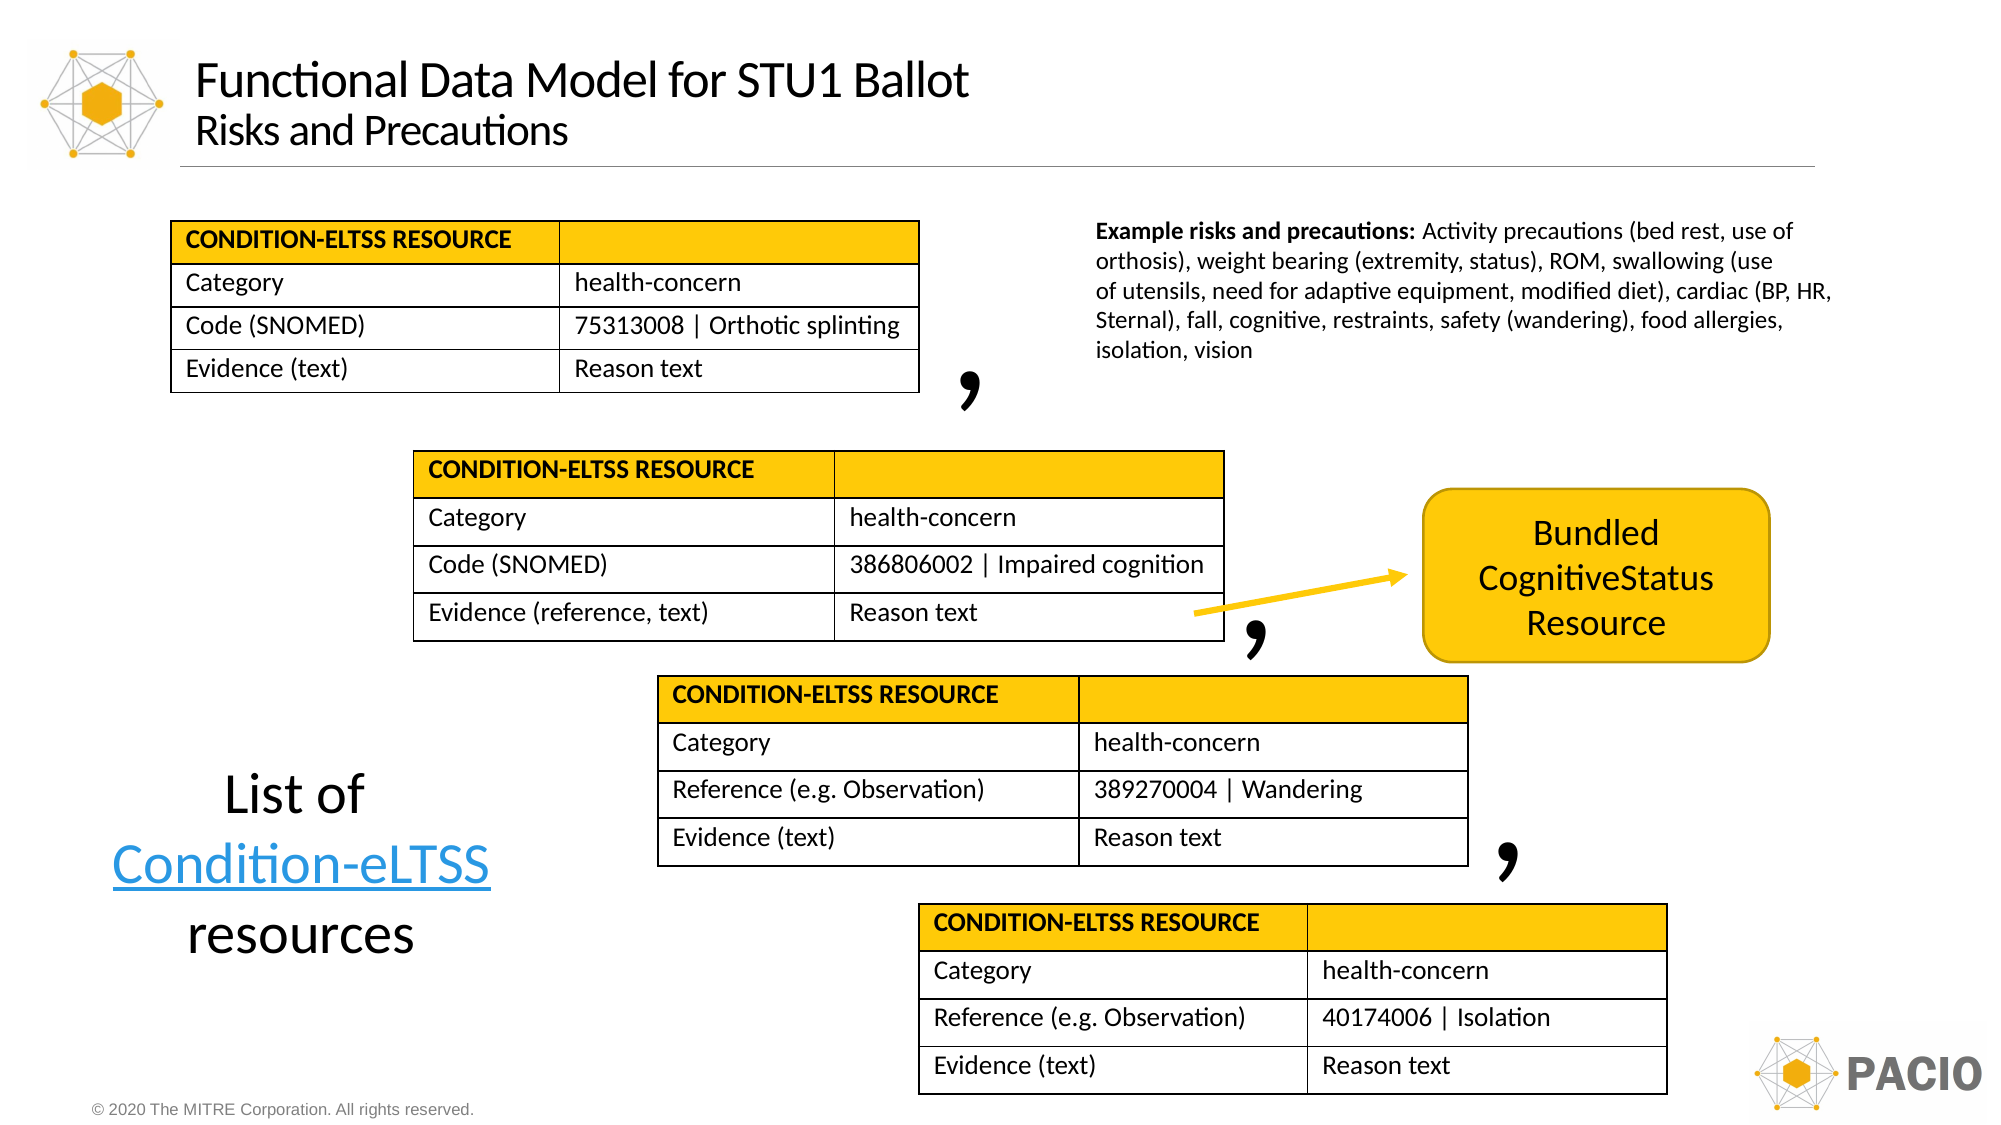

# Functional Data Model for STU1 Ballot Risks and Precautions
Example risks and precautions: Activity precautions (bed rest, use of orthosis), weight bearing (extremity, status), ROM, swallowing (use
of utensils, need for adaptive equipment, modified diet), cardiac (BP, HR, Sternal), fall, cognitive, restraints, safety (wandering), food allergies, isolation, vision

,
| CONDITION-ELTSS RESOURCE |  |
| --- | --- |
| Category | health-concern |
| Code (SNOMED) | 75313008 | Orthotic splinting |
| Evidence (text) | Reason text |
| CONDITION-ELTSS RESOURCE |  |
| --- | --- |
| Category | health-concern |
| Code (SNOMED) | 386806002 | Impaired cognition |
| Evidence (reference, text) | Reason text |
,
Bundled CognitiveStatus
Resource
| CONDITION-ELTSS RESOURCE |  |
| --- | --- |
| Category | health-concern |
| Reference (e.g. Observation) | 389270004 | Wandering |
| Evidence (text) | Reason text |
,
List of Condition-eLTSS resources
| CONDITION-ELTSS RESOURCE |  |
| --- | --- |
| Category | health-concern |
| Reference (e.g. Observation) | 40174006 | Isolation |
| Evidence (text) | Reason text |